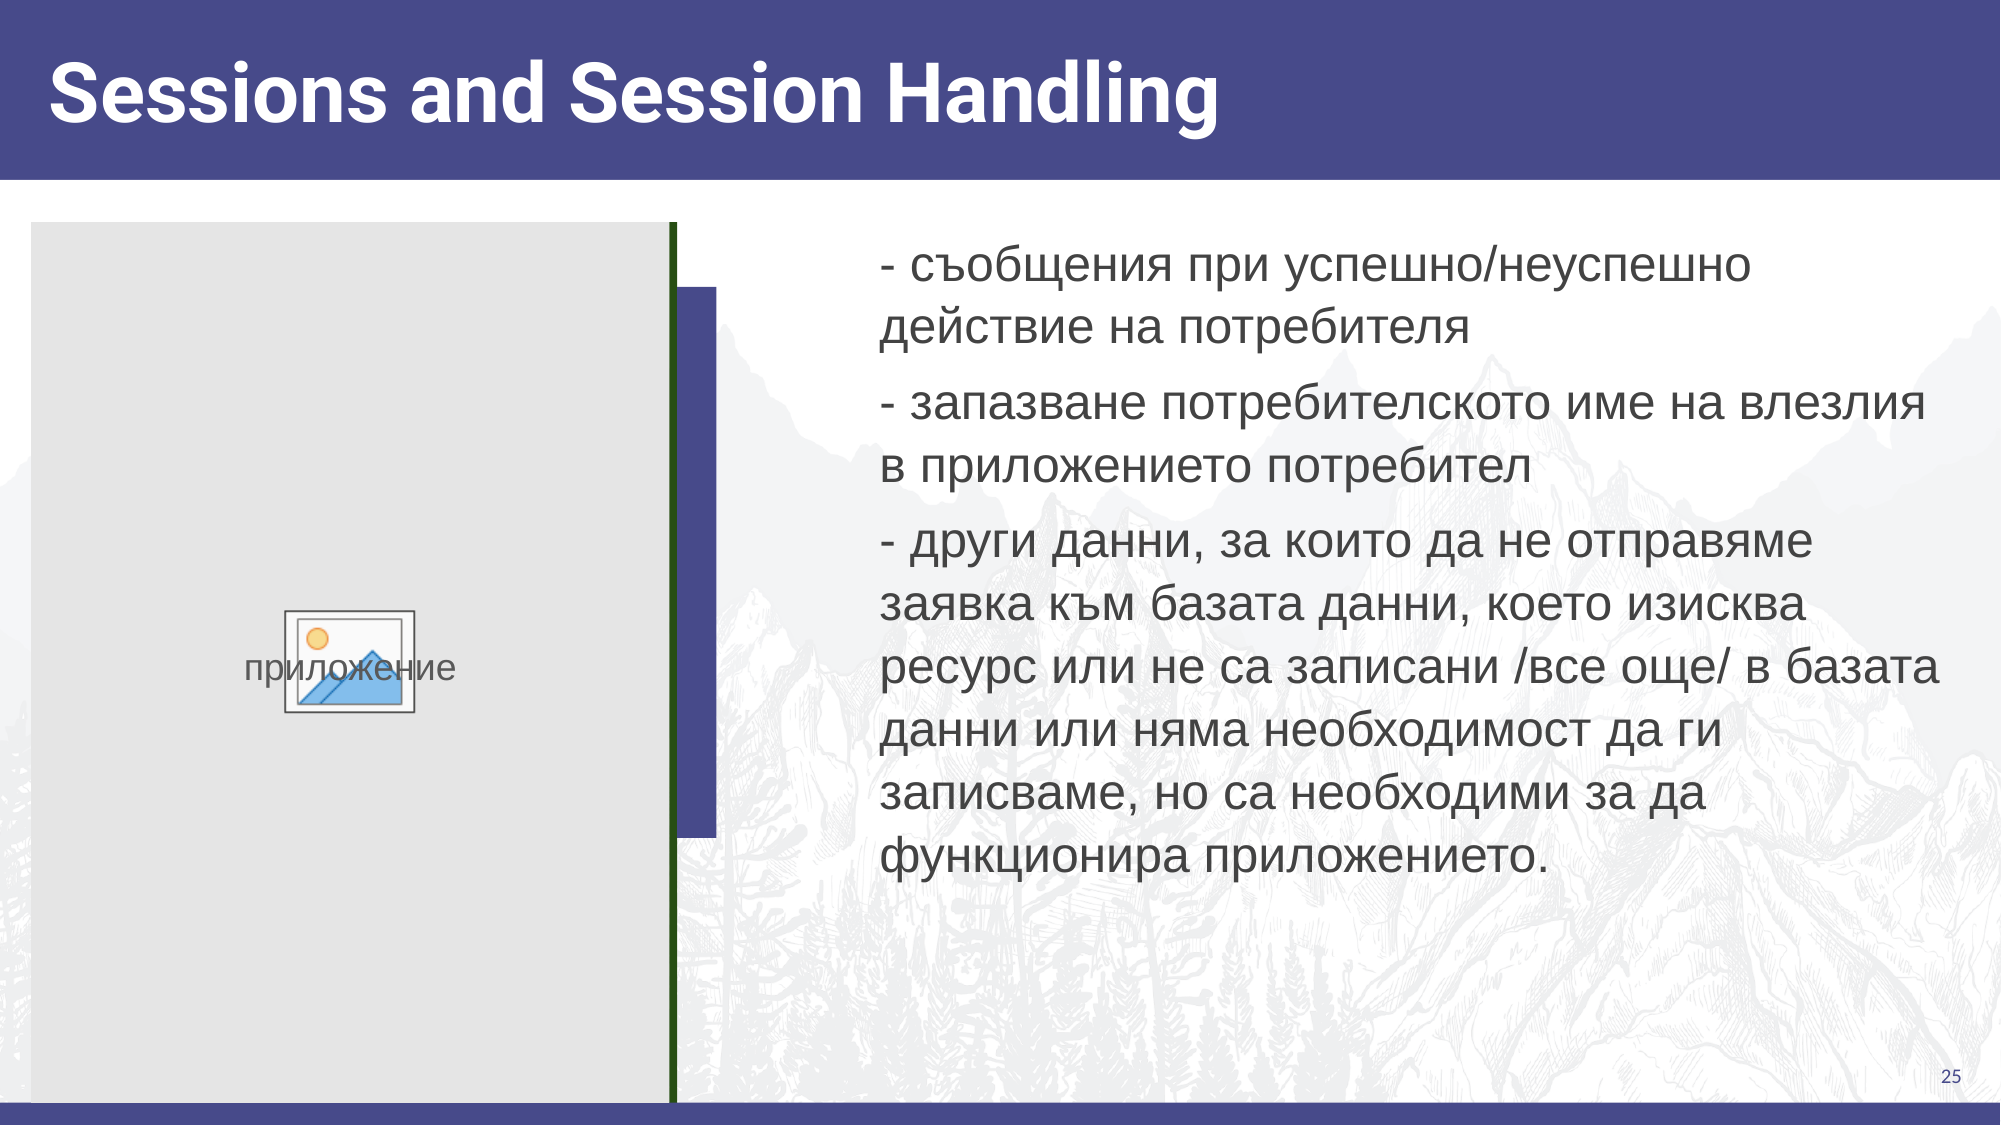

# Sessions and Session Handling
- съобщения при успешно/неуспешно действие на потребителя
- запазване потребителското име на влезлия в приложението потребител
- други данни, за които да не отправяме заявка към базата данни, което изисква ресурс или не са записани /все още/ в базата данни или няма необходимост да ги записваме, но са необходими за да функционира приложението.

приложение
25